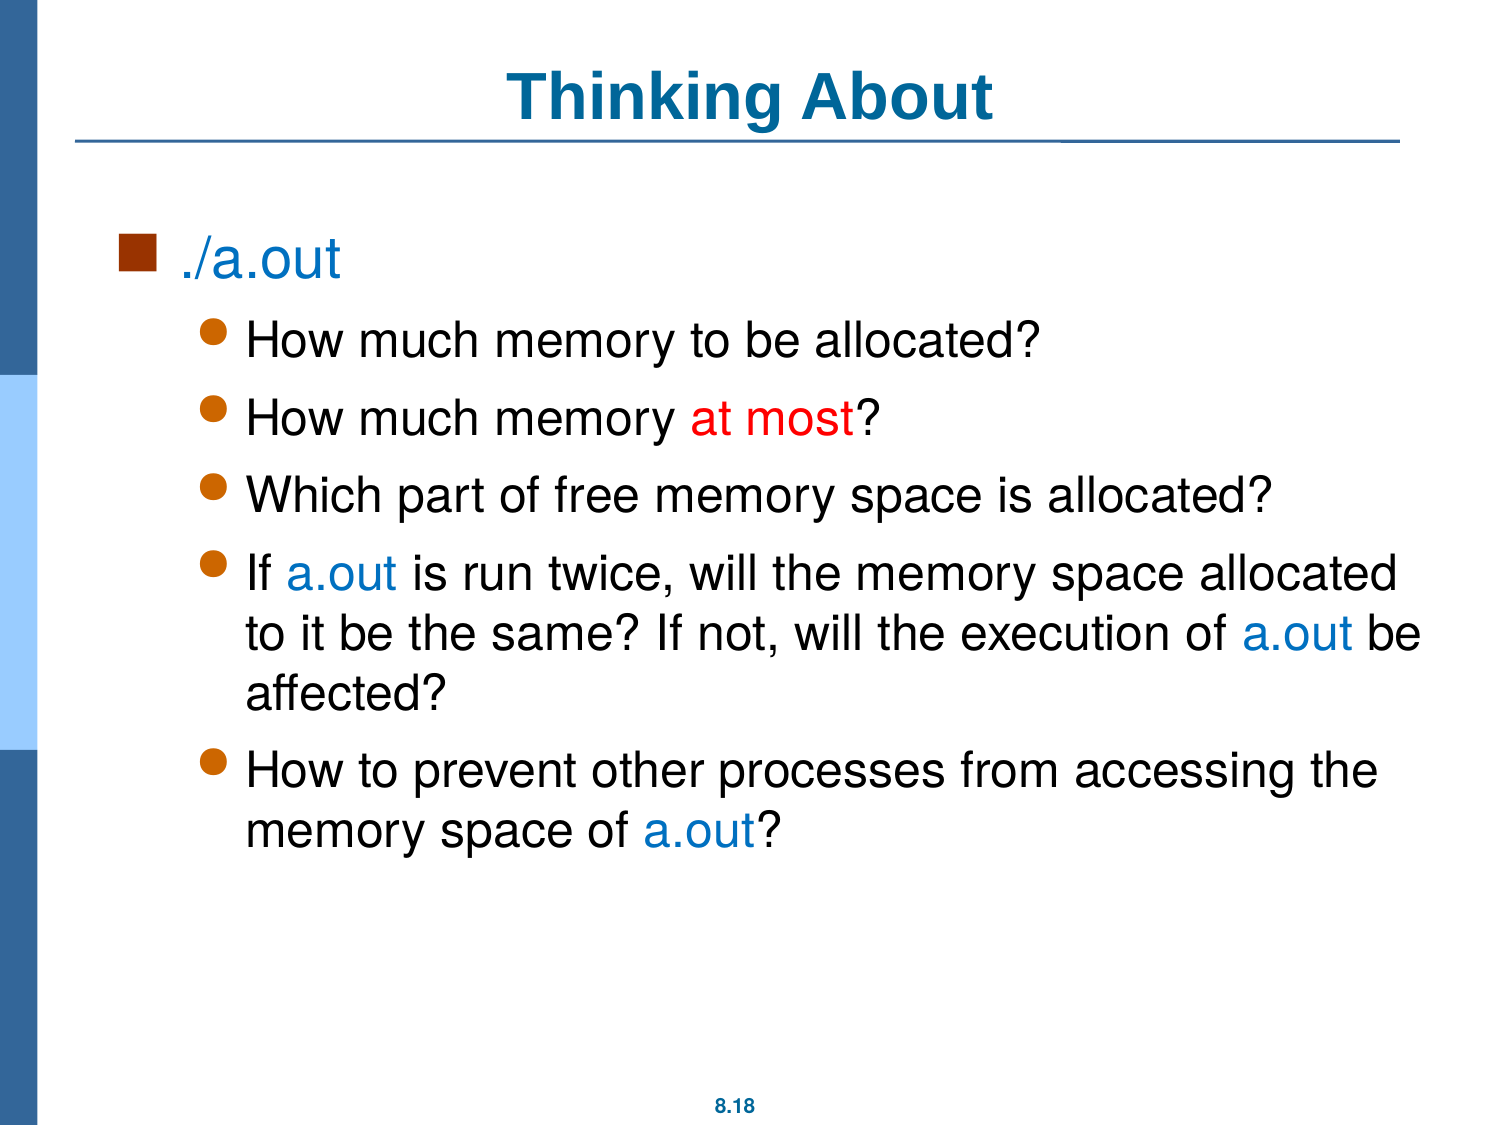

# Thinking About
./a.out
How much memory to be allocated?
How much memory at most?
Which part of free memory space is allocated?
If a.out is run twice, will the memory space allocated to it be the same? If not, will the execution of a.out be affected?
How to prevent other processes from accessing the memory space of a.out?